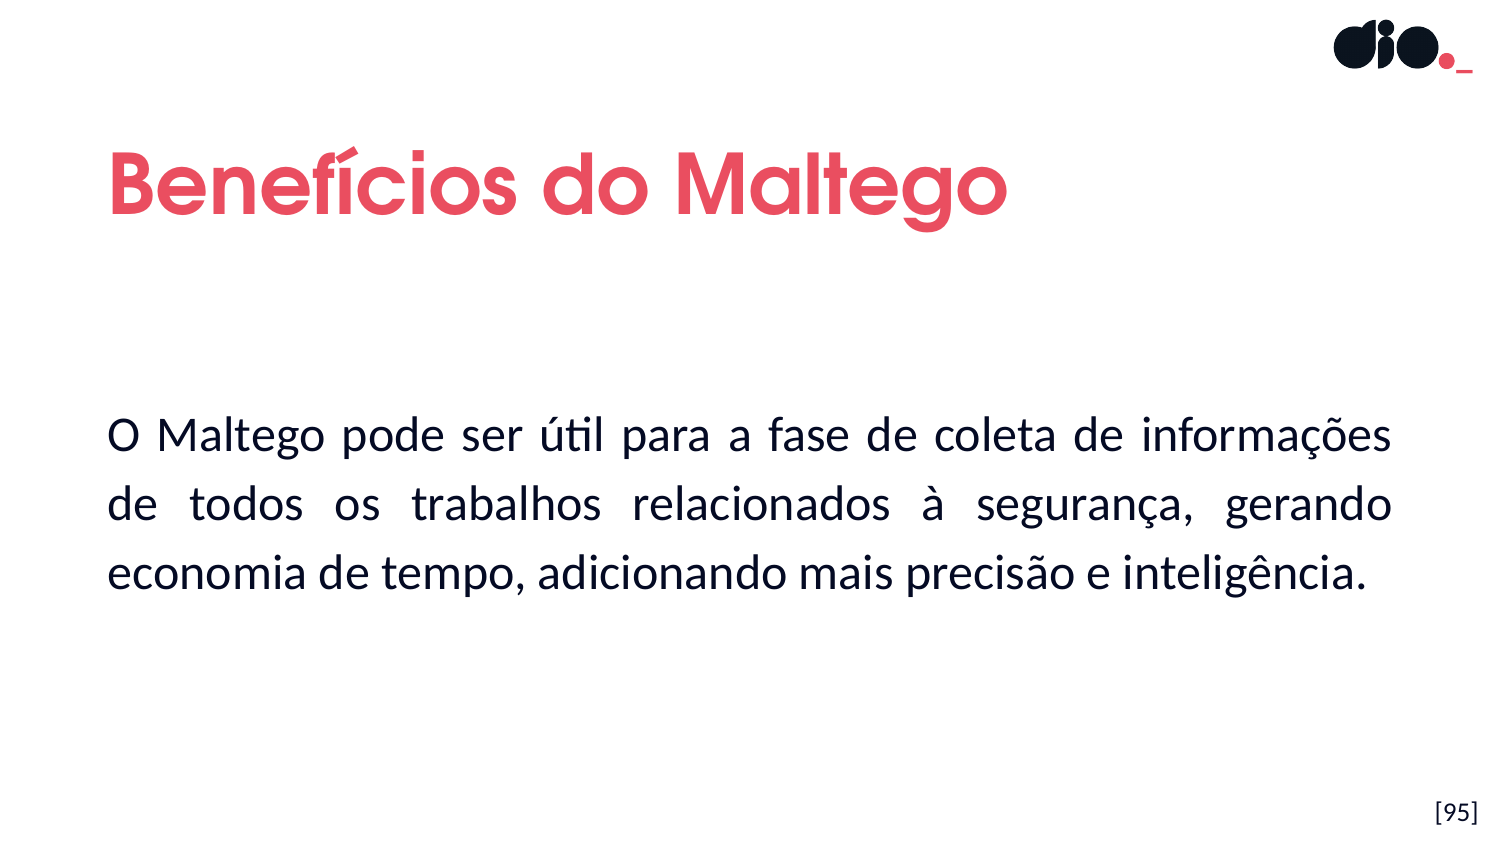

Benefícios do Maltego
O Maltego pode ser útil para a fase de coleta de informações de todos os trabalhos relacionados à segurança, gerando economia de tempo, adicionando mais precisão e inteligência.
[95]